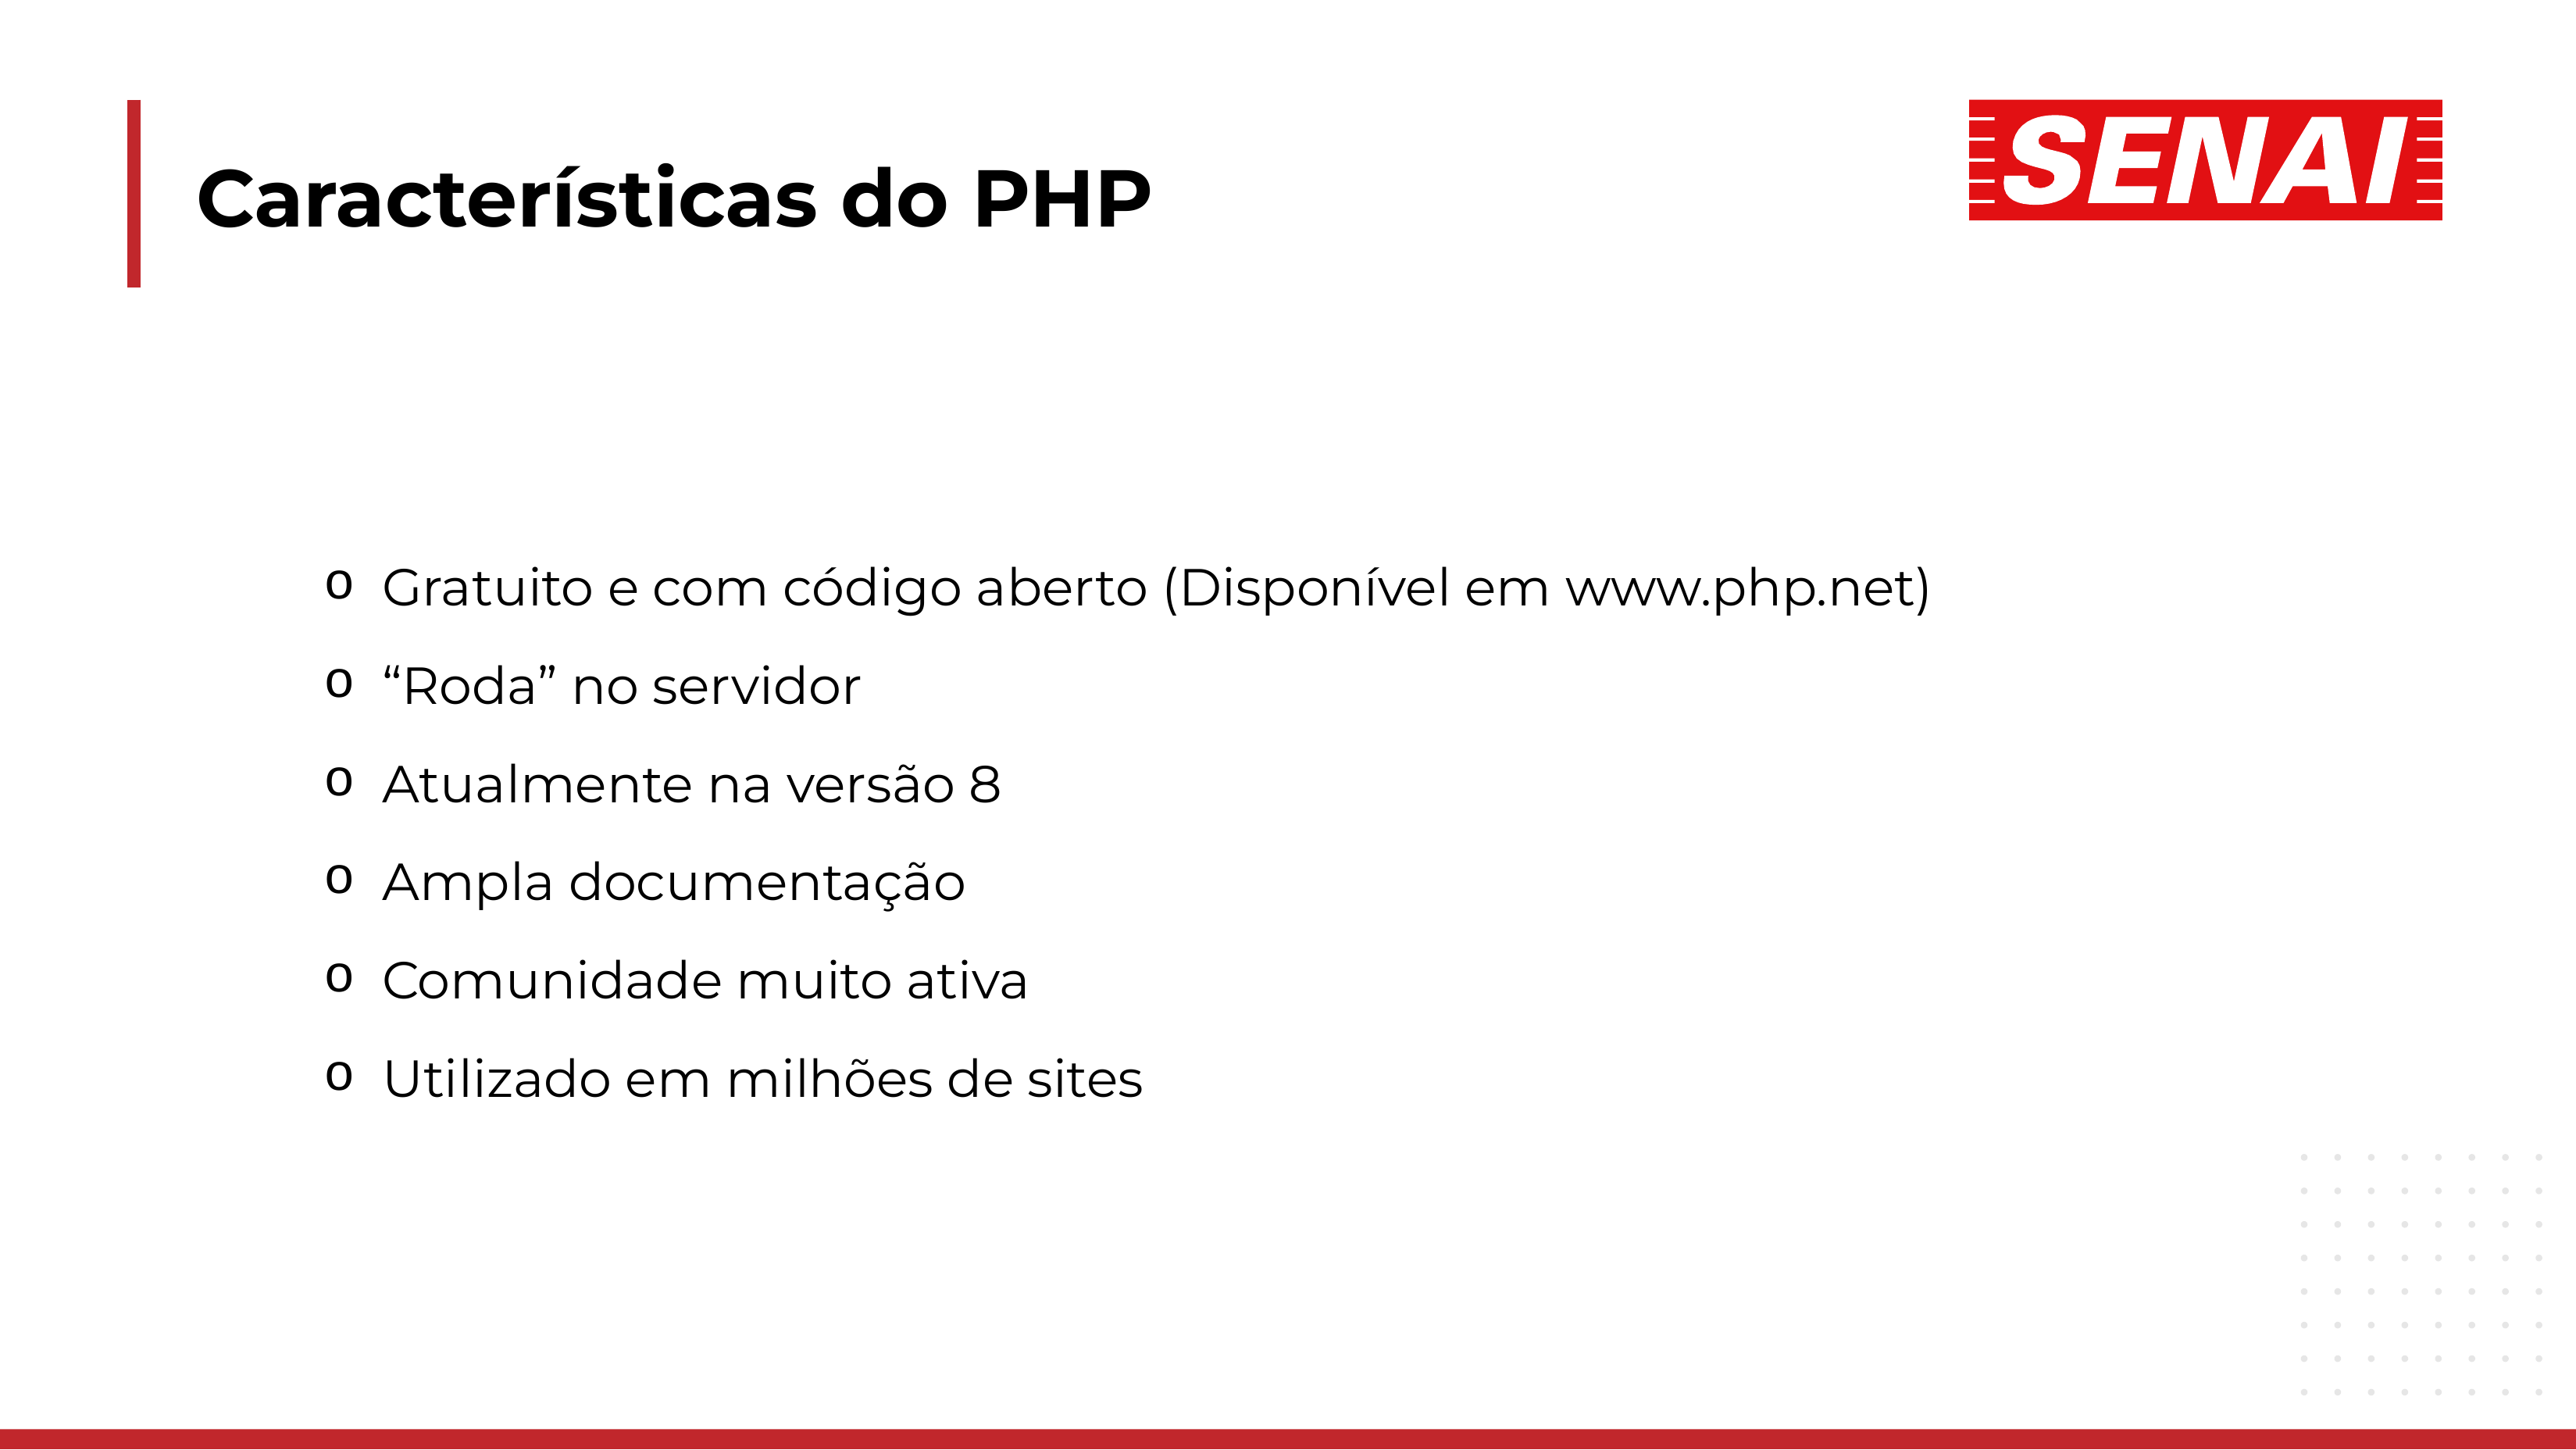

Características do PHP
Gratuito e com código aberto (Disponível em www.php.net)
“Roda” no servidor
Atualmente na versão 8
Ampla documentação
Comunidade muito ativa
Utilizado em milhões de sites